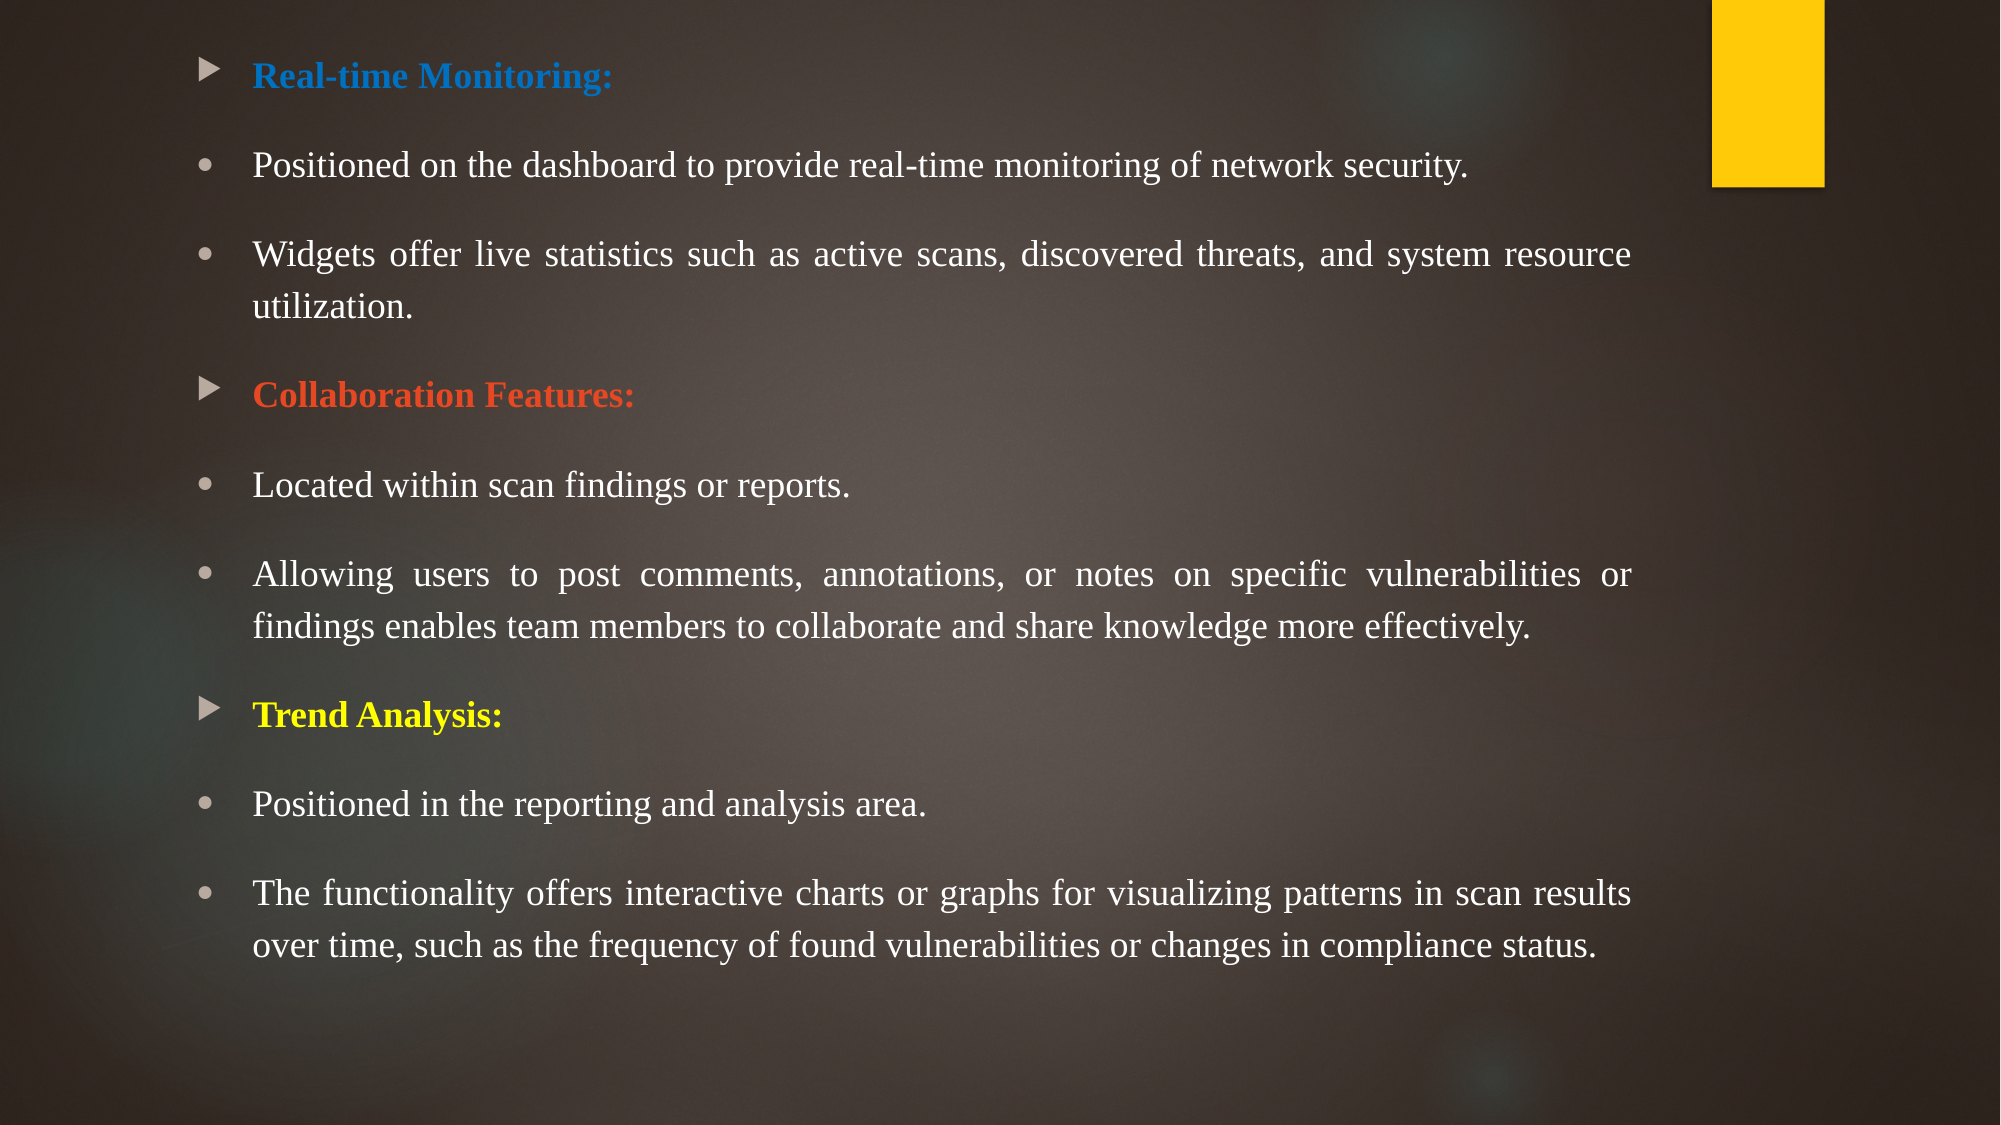

Real-time Monitoring:
Positioned on the dashboard to provide real-time monitoring of network security.
Widgets offer live statistics such as active scans, discovered threats, and system resource utilization.
Collaboration Features:
Located within scan findings or reports.
Allowing users to post comments, annotations, or notes on specific vulnerabilities or findings enables team members to collaborate and share knowledge more effectively.
Trend Analysis:
Positioned in the reporting and analysis area.
The functionality offers interactive charts or graphs for visualizing patterns in scan results over time, such as the frequency of found vulnerabilities or changes in compliance status.